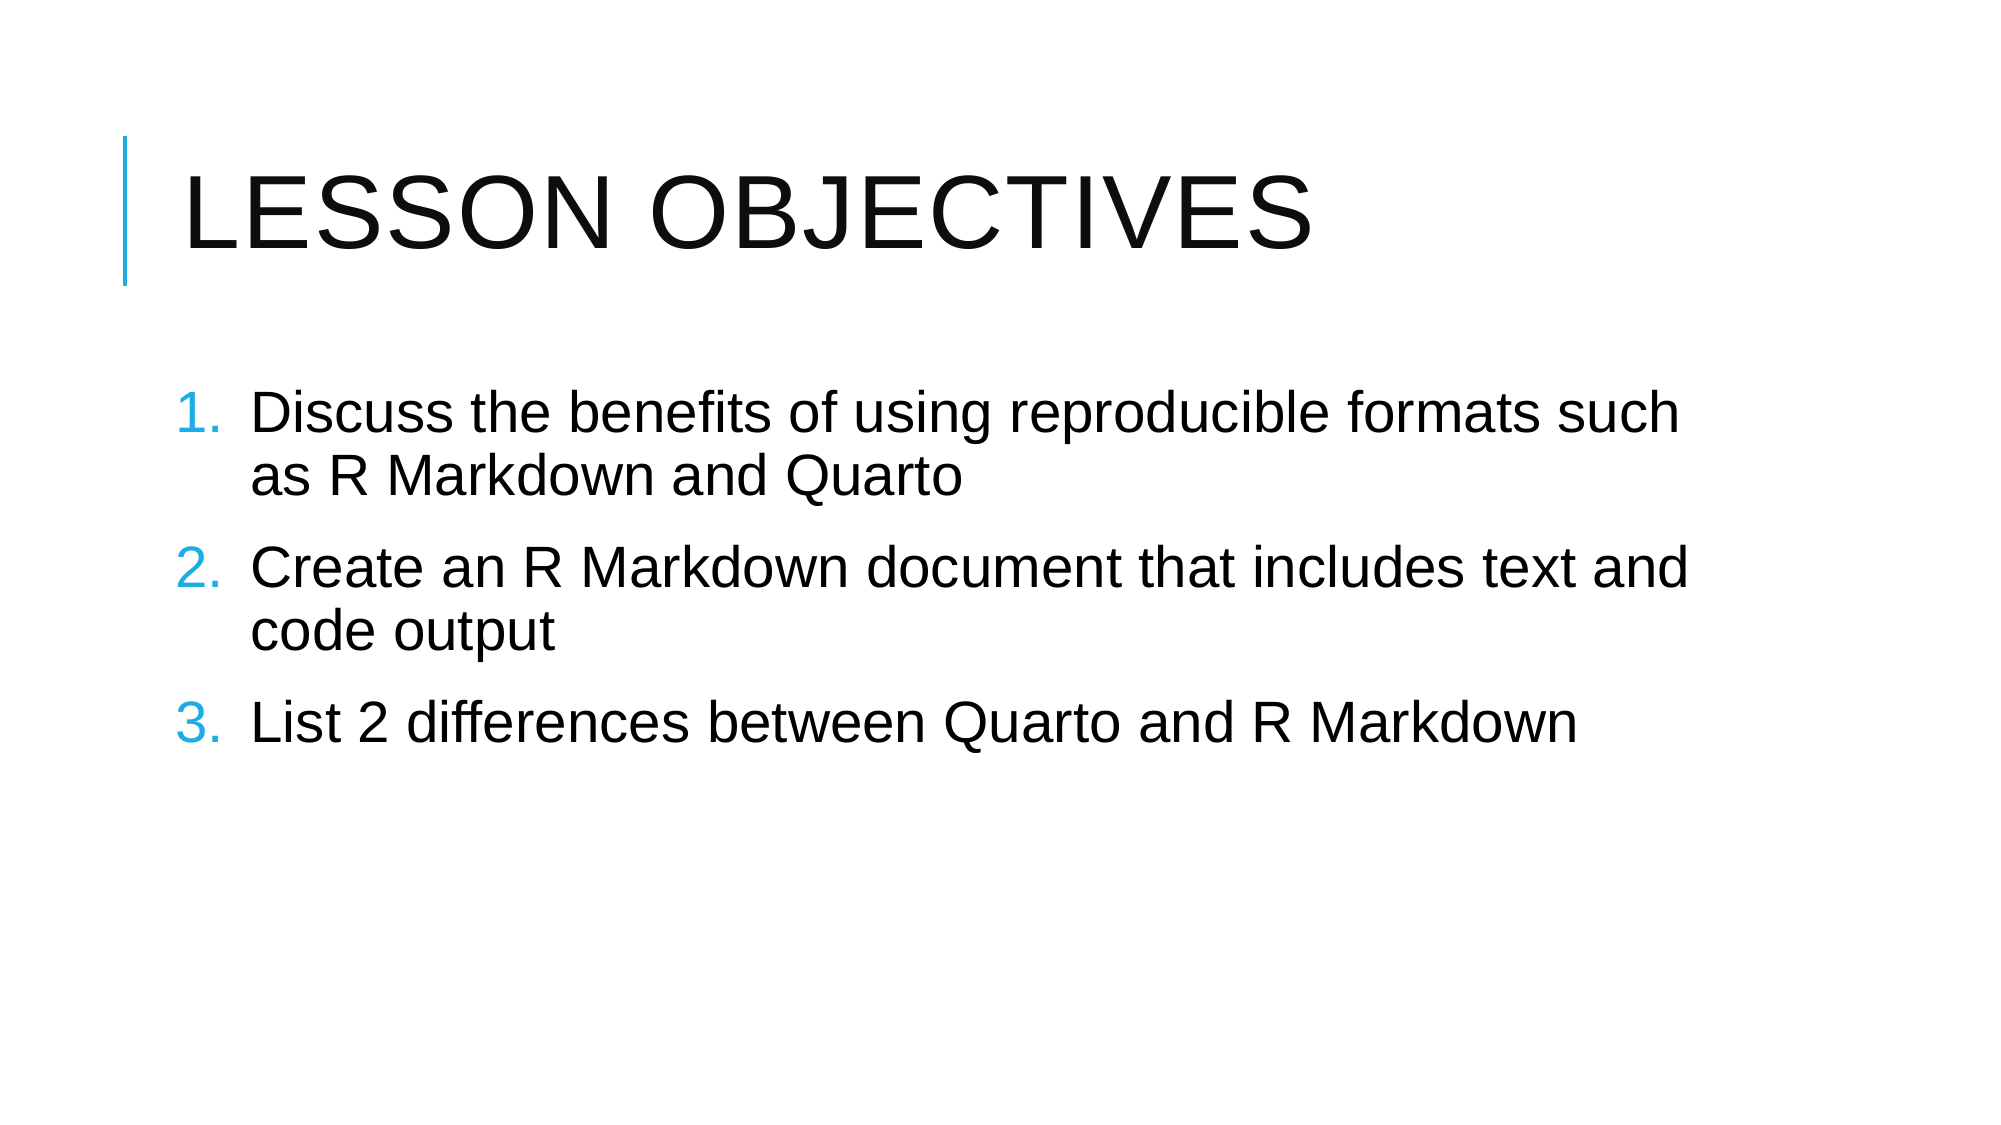

# Lesson Objectives
Discuss the benefits of using reproducible formats such as R Markdown and Quarto
Create an R Markdown document that includes text and code output
List 2 differences between Quarto and R Markdown